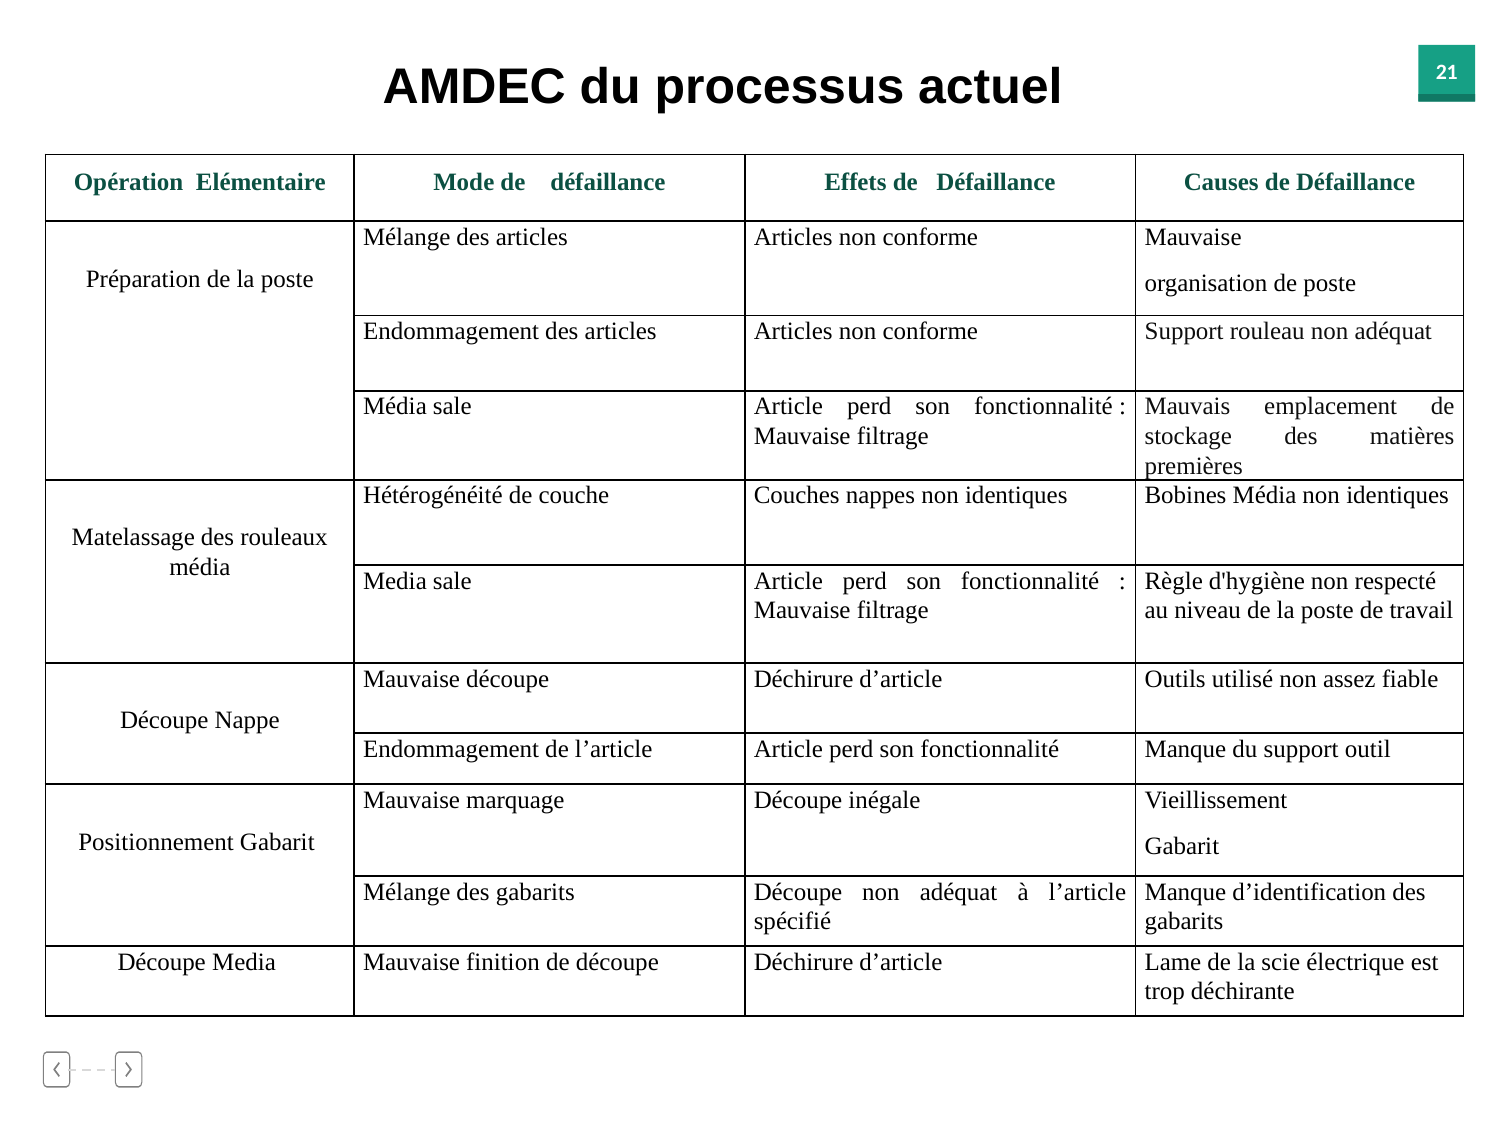

AMDEC du processus actuel
| Opération Elémentaire | Mode de défaillance | Effets de Défaillance | Causes de Défaillance |
| --- | --- | --- | --- |
| Préparation de la poste | Mélange des articles | Articles non conforme | Mauvaise organisation de poste |
|  | Endommagement des articles | Articles non conforme | Support rouleau non adéquat |
|  | Média sale | Article perd son fonctionnalité : Mauvaise filtrage | Mauvais emplacement de stockage des matières premières |
| Matelassage des rouleaux média | Hétérogénéité de couche | Couches nappes non identiques | Bobines Média non identiques |
|  | Media sale | Article perd son fonctionnalité : Mauvaise filtrage | Règle d'hygiène non respecté au niveau de la poste de travail |
| Découpe Nappe | Mauvaise découpe | Déchirure d’article | Outils utilisé non assez fiable |
|  | Endommagement de l’article | Article perd son fonctionnalité | Manque du support outil |
| Positionnement Gabarit | Mauvaise marquage | Découpe inégale | Vieillissement Gabarit |
|  | Mélange des gabarits | Découpe non adéquat à l’article spécifié | Manque d’identification des gabarits |
| Découpe Media | Mauvaise finition de découpe | Déchirure d’article | Lame de la scie électrique est trop déchirante |